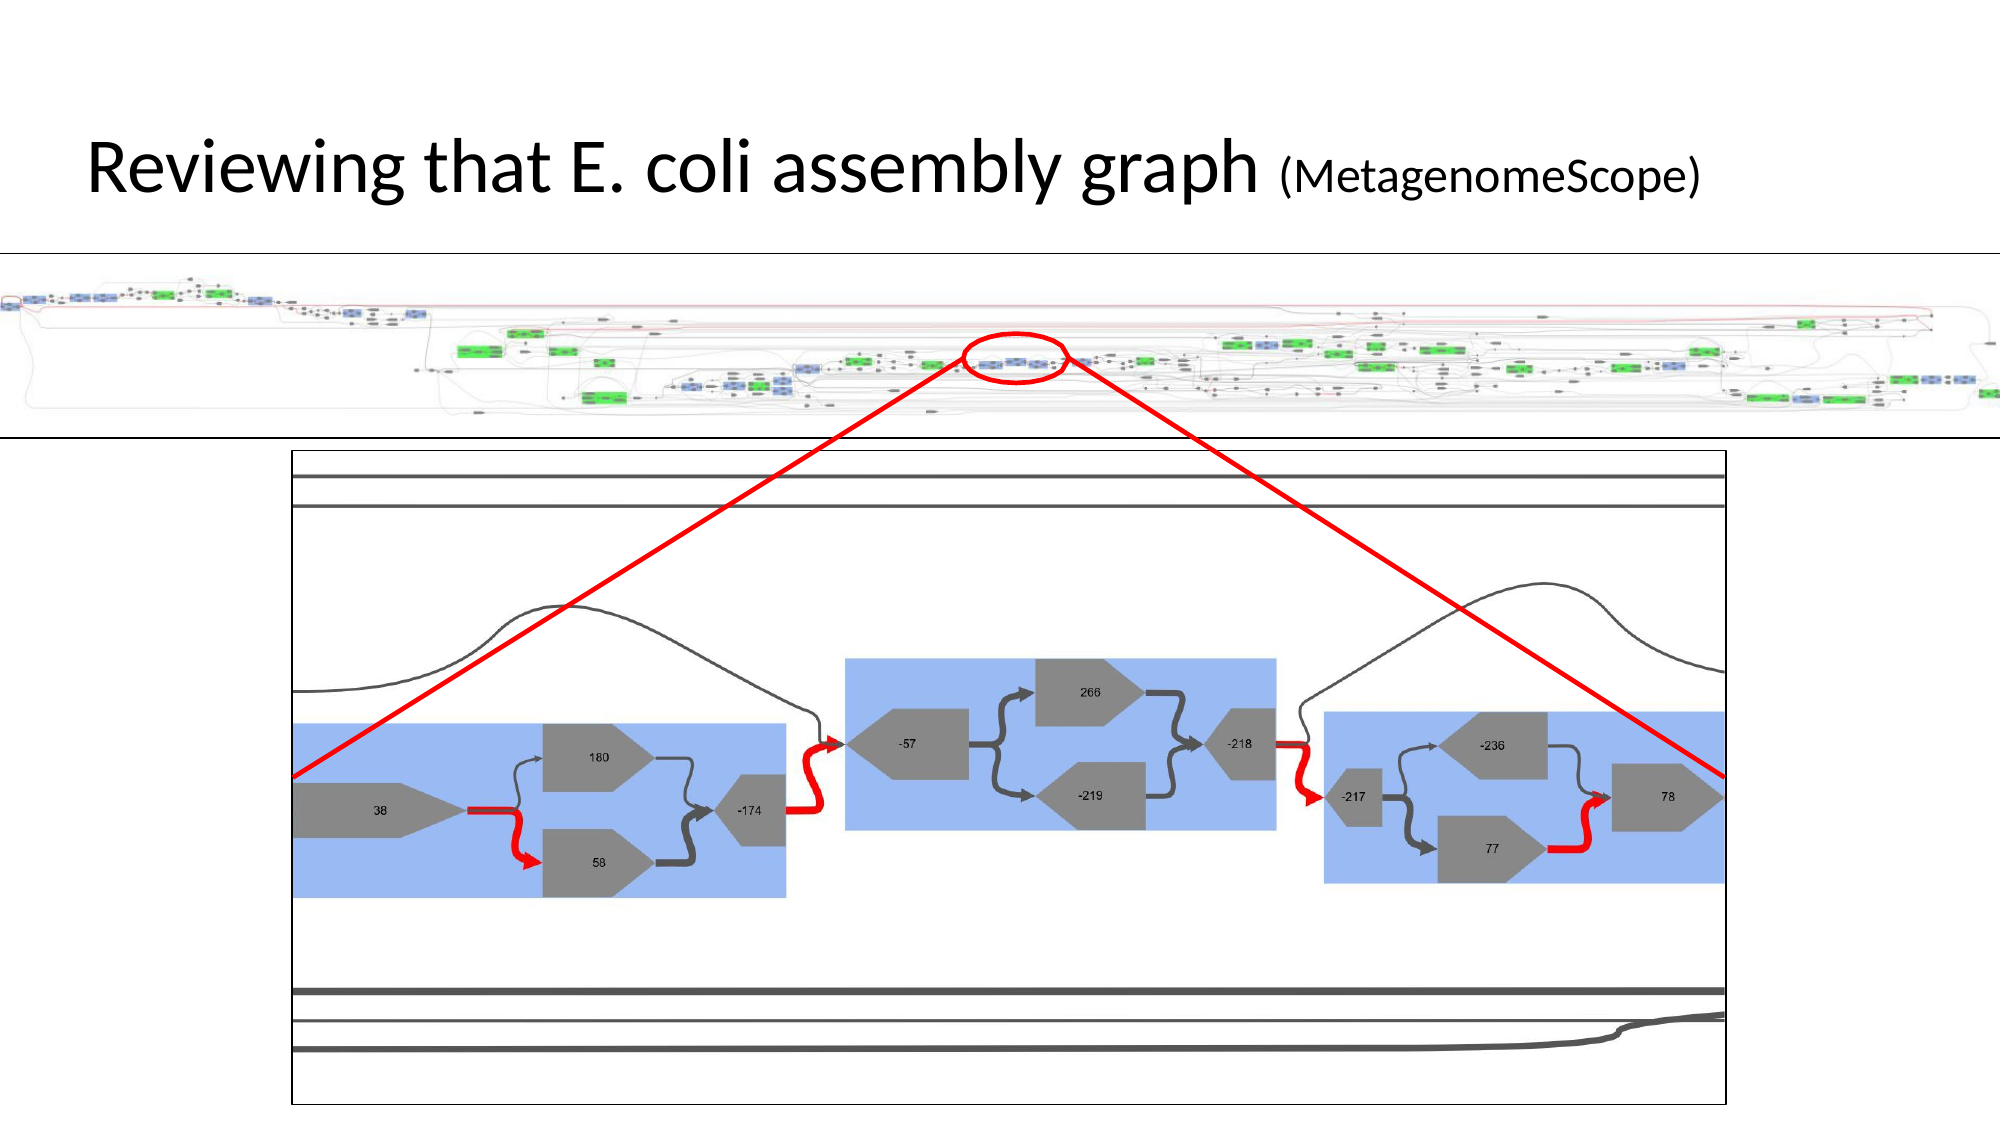

# Reviewing that E. coli assembly graph (MetagenomeScope)